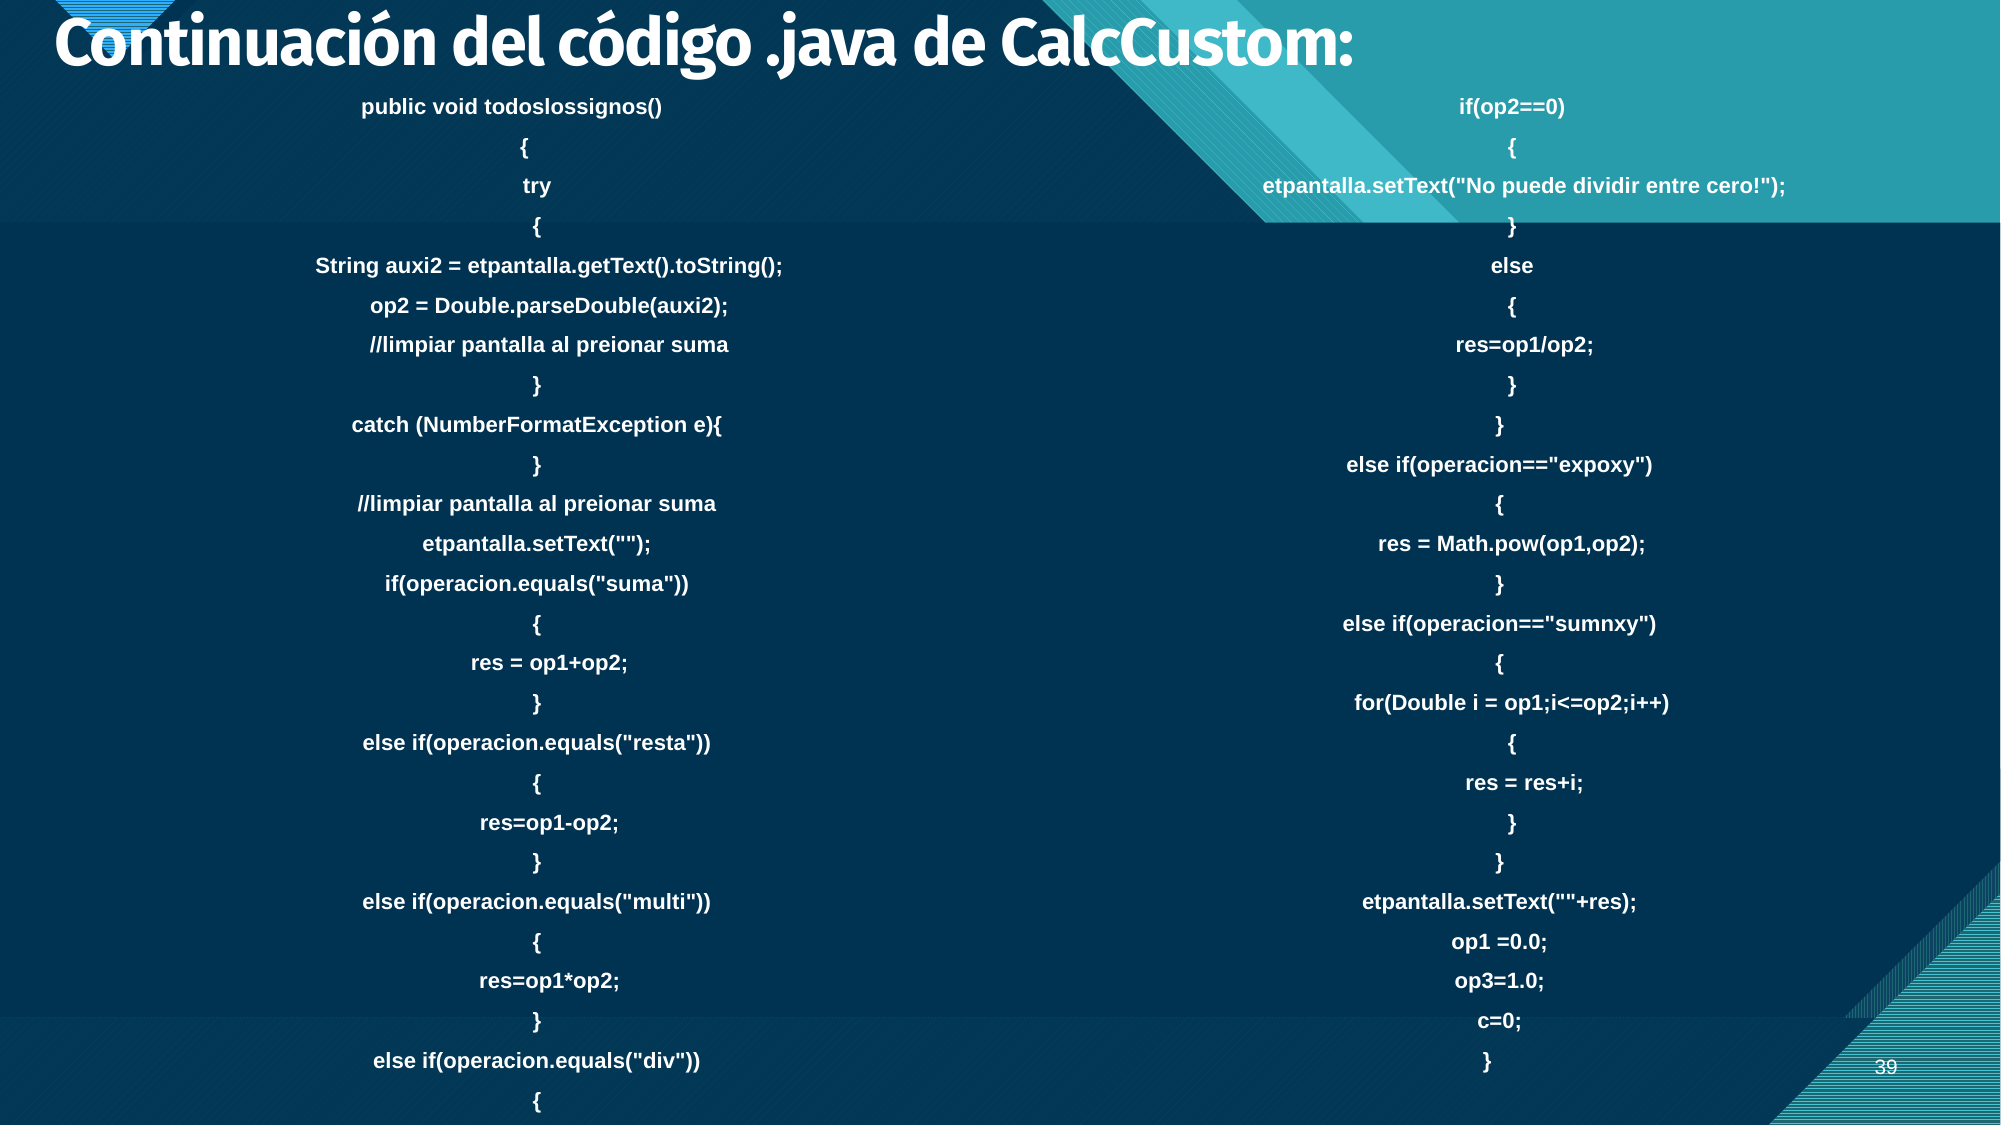

# Continuación del código .java de CalcCustom:
public void todoslossignos()
    {
        try
        {
            String auxi2 = etpantalla.getText().toString();
            op2 = Double.parseDouble(auxi2);
            //limpiar pantalla al preionar suma
        }
        catch (NumberFormatException e){
        }
        //limpiar pantalla al preionar suma
        etpantalla.setText("");
        if(operacion.equals("suma"))
        {
            res = op1+op2;
        }
        else if(operacion.equals("resta"))
        {
            res=op1-op2;
        }
        else if(operacion.equals("multi"))
        {
            res=op1*op2;
        }
        else if(operacion.equals("div"))
        {
            if(op2==0)
            {
                etpantalla.setText("No puede dividir entre cero!");
            }
            else
            {
                res=op1/op2;
            }
        }
        else if(operacion=="expoxy")
        {
            res = Math.pow(op1,op2);
        }
        else if(operacion=="sumnxy")
        {
            for(Double i = op1;i<=op2;i++)
            {
                res = res+i;
            }
        }
        etpantalla.setText(""+res);
        op1 =0.0;
        op3=1.0;
        c=0;
    }
39